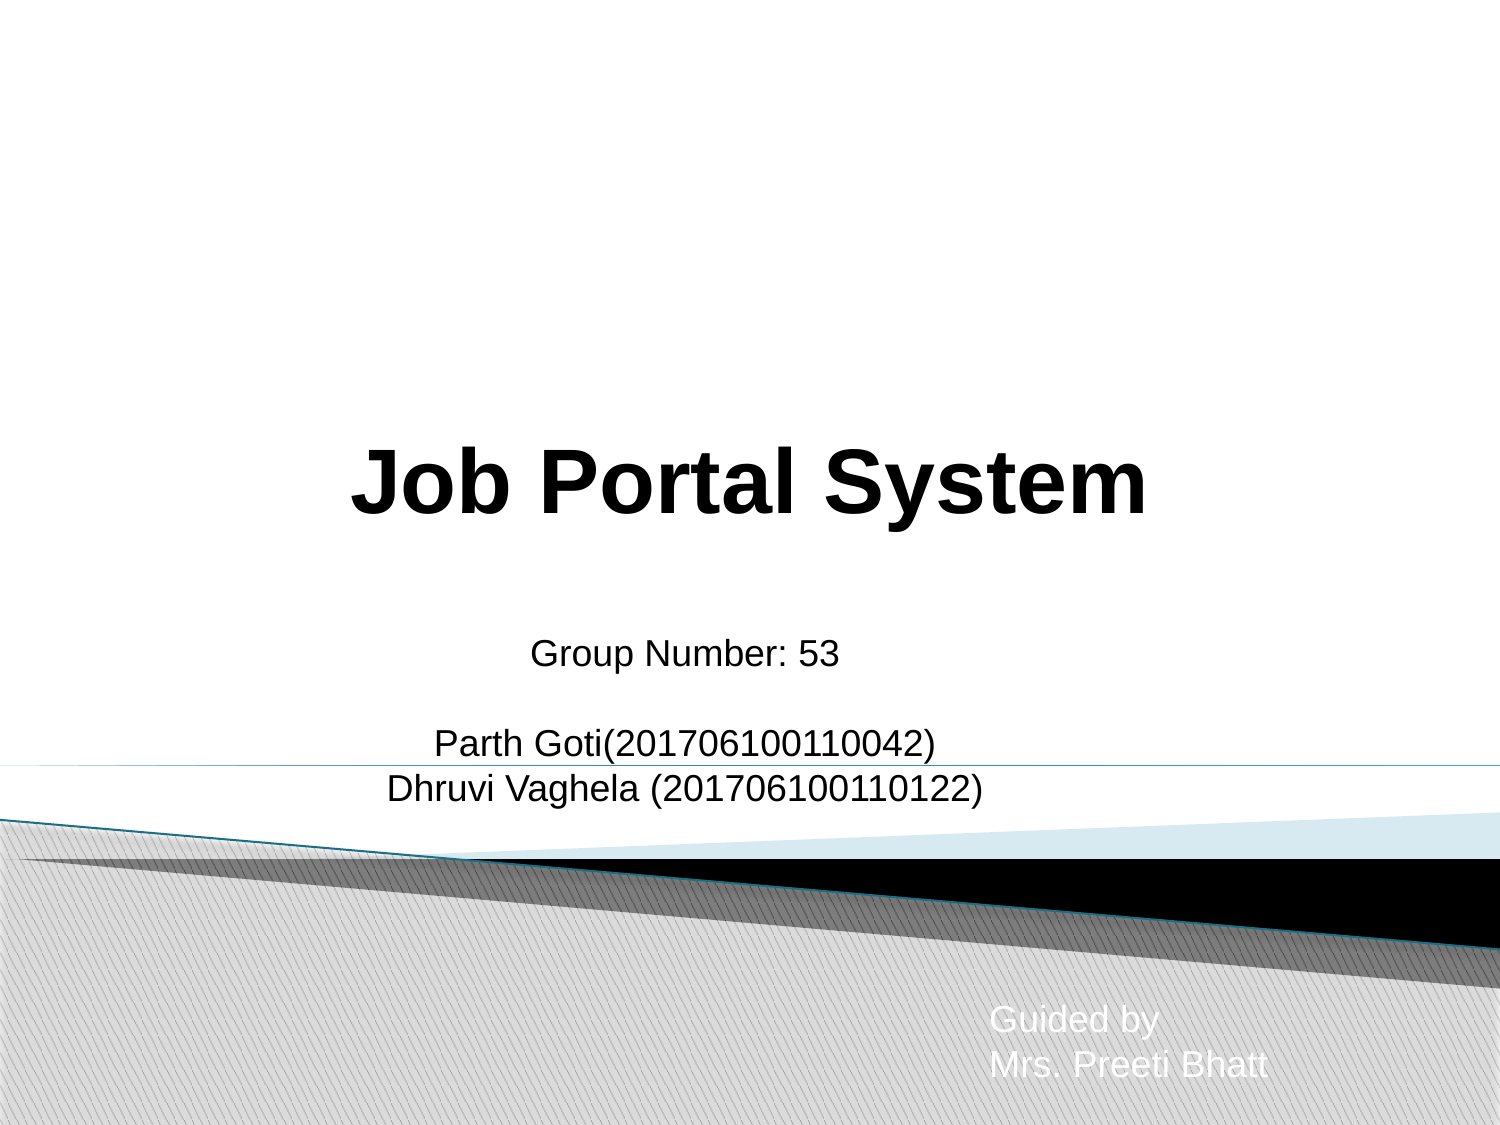

# Job Portal System
Group Number: 53

Parth Goti(201706100110042)
Dhruvi Vaghela (201706100110122)
Guided by
Mrs. Preeti Bhatt